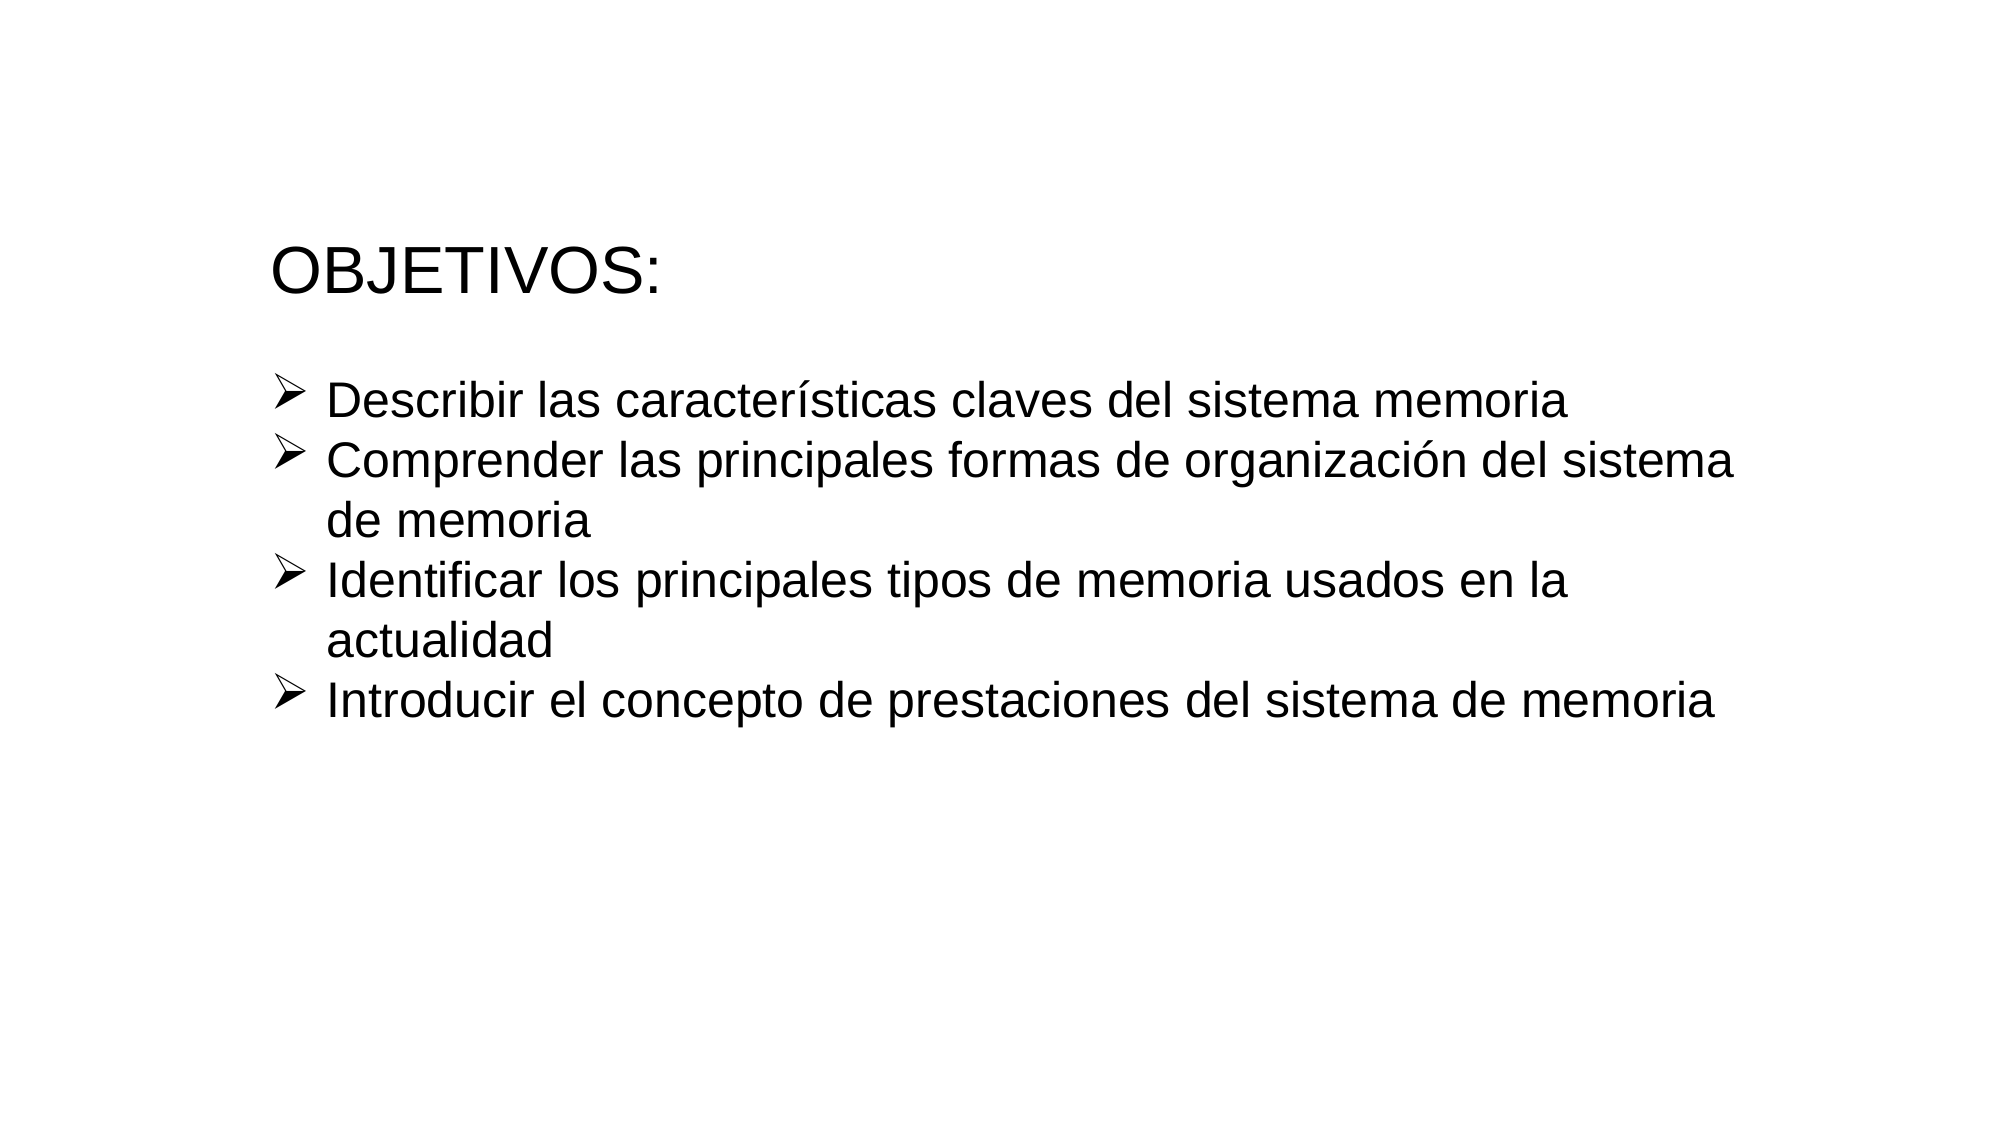

OBJETIVOS:

Describir las características claves del sistema memoria
Comprender las principales formas de organización del sistema de memoria
Identificar los principales tipos de memoria usados en la actualidad
Introducir el concepto de prestaciones del sistema de memoria